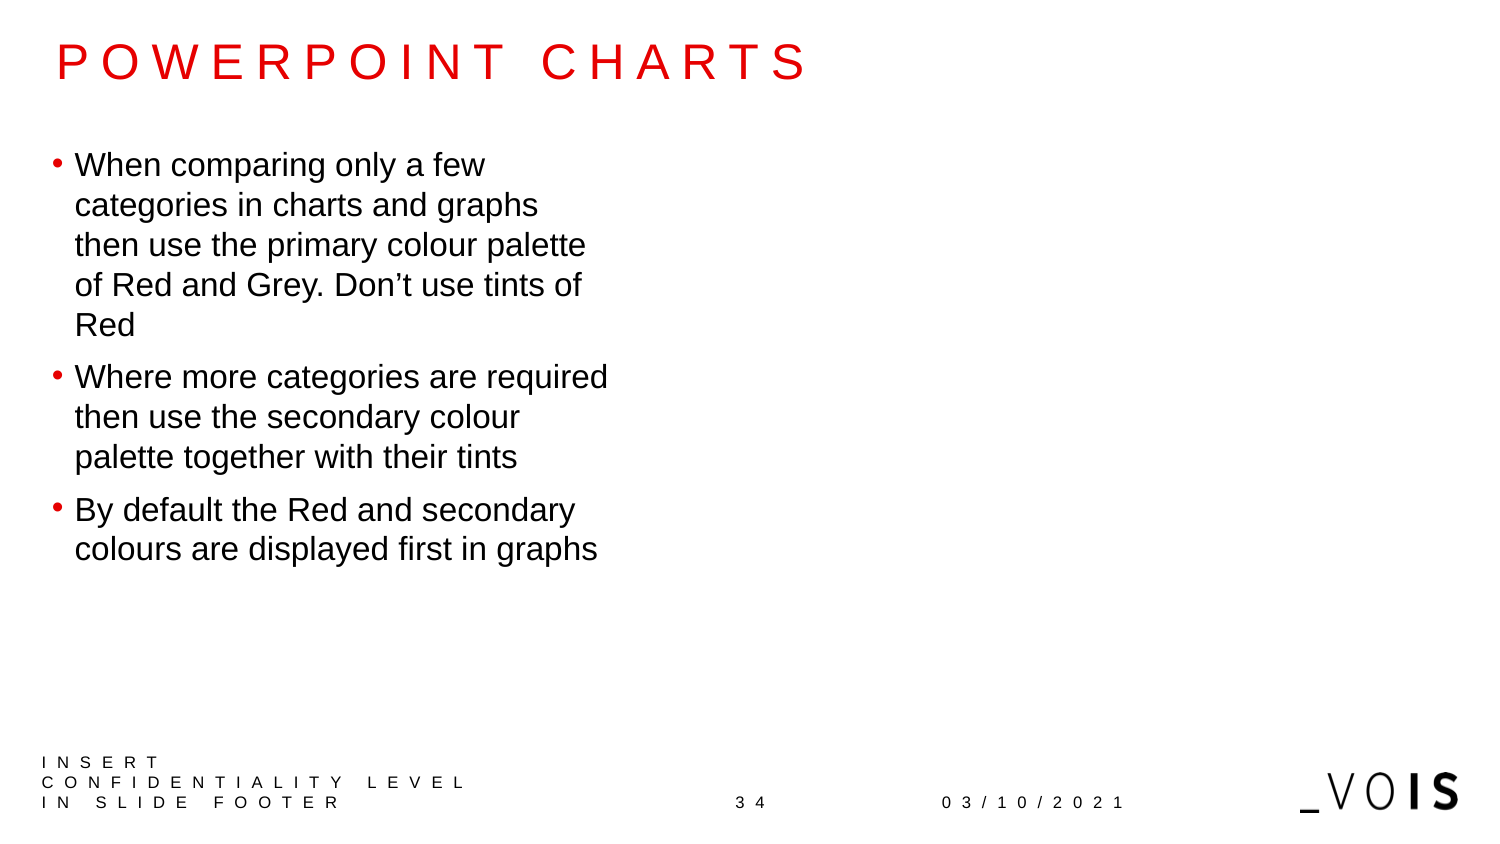

# POWERPOINT CHARTS
When comparing only a few categories in charts and graphs then use the primary colour palette of Red and Grey. Don’t use tints of Red
Where more categories are required then use the secondary colour palette together with their tints
By default the Red and secondary colours are displayed first in graphs
INSERT CONFIDENTIALITY LEVEL IN SLIDE FOOTER
03/10/2021
34